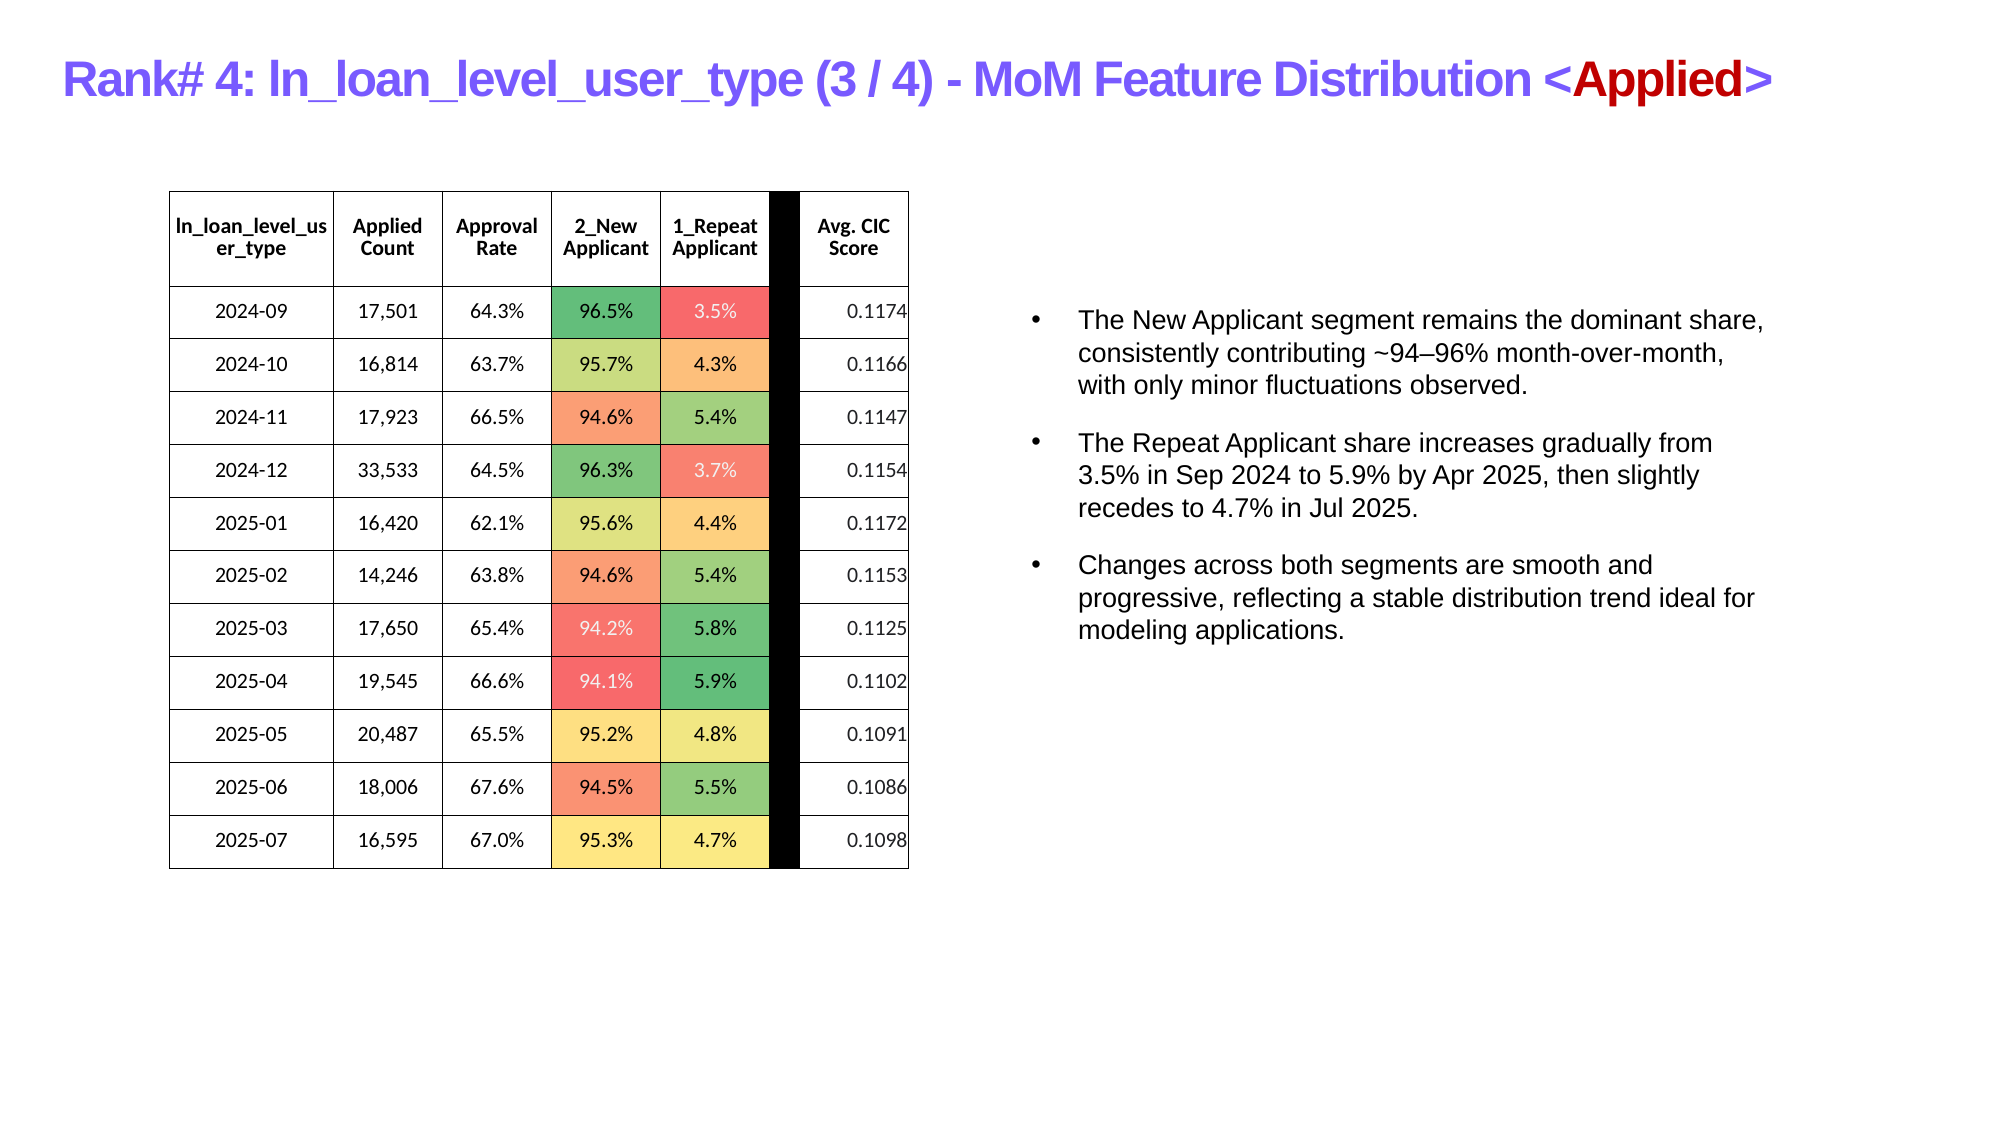

# Rank# 4: ln_loan_level_user_type (3 / 4) - MoM Feature Distribution <Applied>​
| ln\_loan\_level\_user\_type | Applied Count | Approval Rate | 2\_New Applicant | 1\_Repeat Applicant |  | Avg. CIC Score |
| --- | --- | --- | --- | --- | --- | --- |
| 2024-09 | 17,501 | 64.3% | 96.5% | 3.5% |  | 0.1174 |
| 2024-10 | 16,814 | 63.7% | 95.7% | 4.3% |  | 0.1166 |
| 2024-11 | 17,923 | 66.5% | 94.6% | 5.4% |  | 0.1147 |
| 2024-12 | 33,533 | 64.5% | 96.3% | 3.7% |  | 0.1154 |
| 2025-01 | 16,420 | 62.1% | 95.6% | 4.4% |  | 0.1172 |
| 2025-02 | 14,246 | 63.8% | 94.6% | 5.4% |  | 0.1153 |
| 2025-03 | 17,650 | 65.4% | 94.2% | 5.8% |  | 0.1125 |
| 2025-04 | 19,545 | 66.6% | 94.1% | 5.9% |  | 0.1102 |
| 2025-05 | 20,487 | 65.5% | 95.2% | 4.8% |  | 0.1091 |
| 2025-06 | 18,006 | 67.6% | 94.5% | 5.5% |  | 0.1086 |
| 2025-07 | 16,595 | 67.0% | 95.3% | 4.7% |  | 0.1098 |
The New Applicant segment remains the dominant share, consistently contributing ~94–96% month-over-month, with only minor fluctuations observed.
The Repeat Applicant share increases gradually from 3.5% in Sep 2024 to 5.9% by Apr 2025, then slightly recedes to 4.7% in Jul 2025.
Changes across both segments are smooth and progressive, reflecting a stable distribution trend ideal for modeling applications.